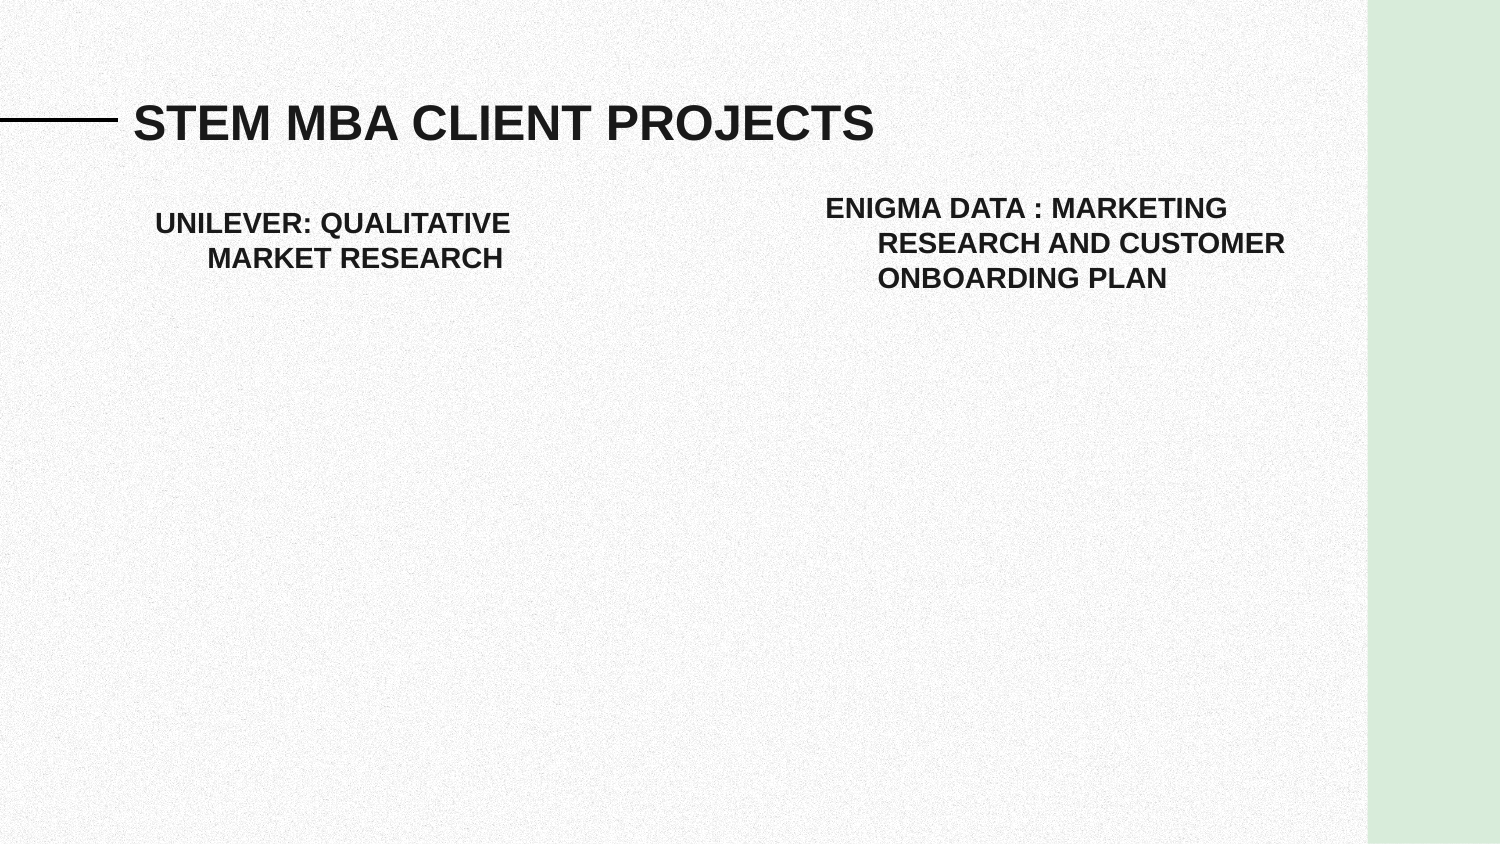

# STEM MBA CLIENT PROJECTS
UNILEVER: QUALITATIVE MARKET RESEARCH
ENIGMA DATA : MARKETING RESEARCH AND CUSTOMER ONBOARDING PLAN